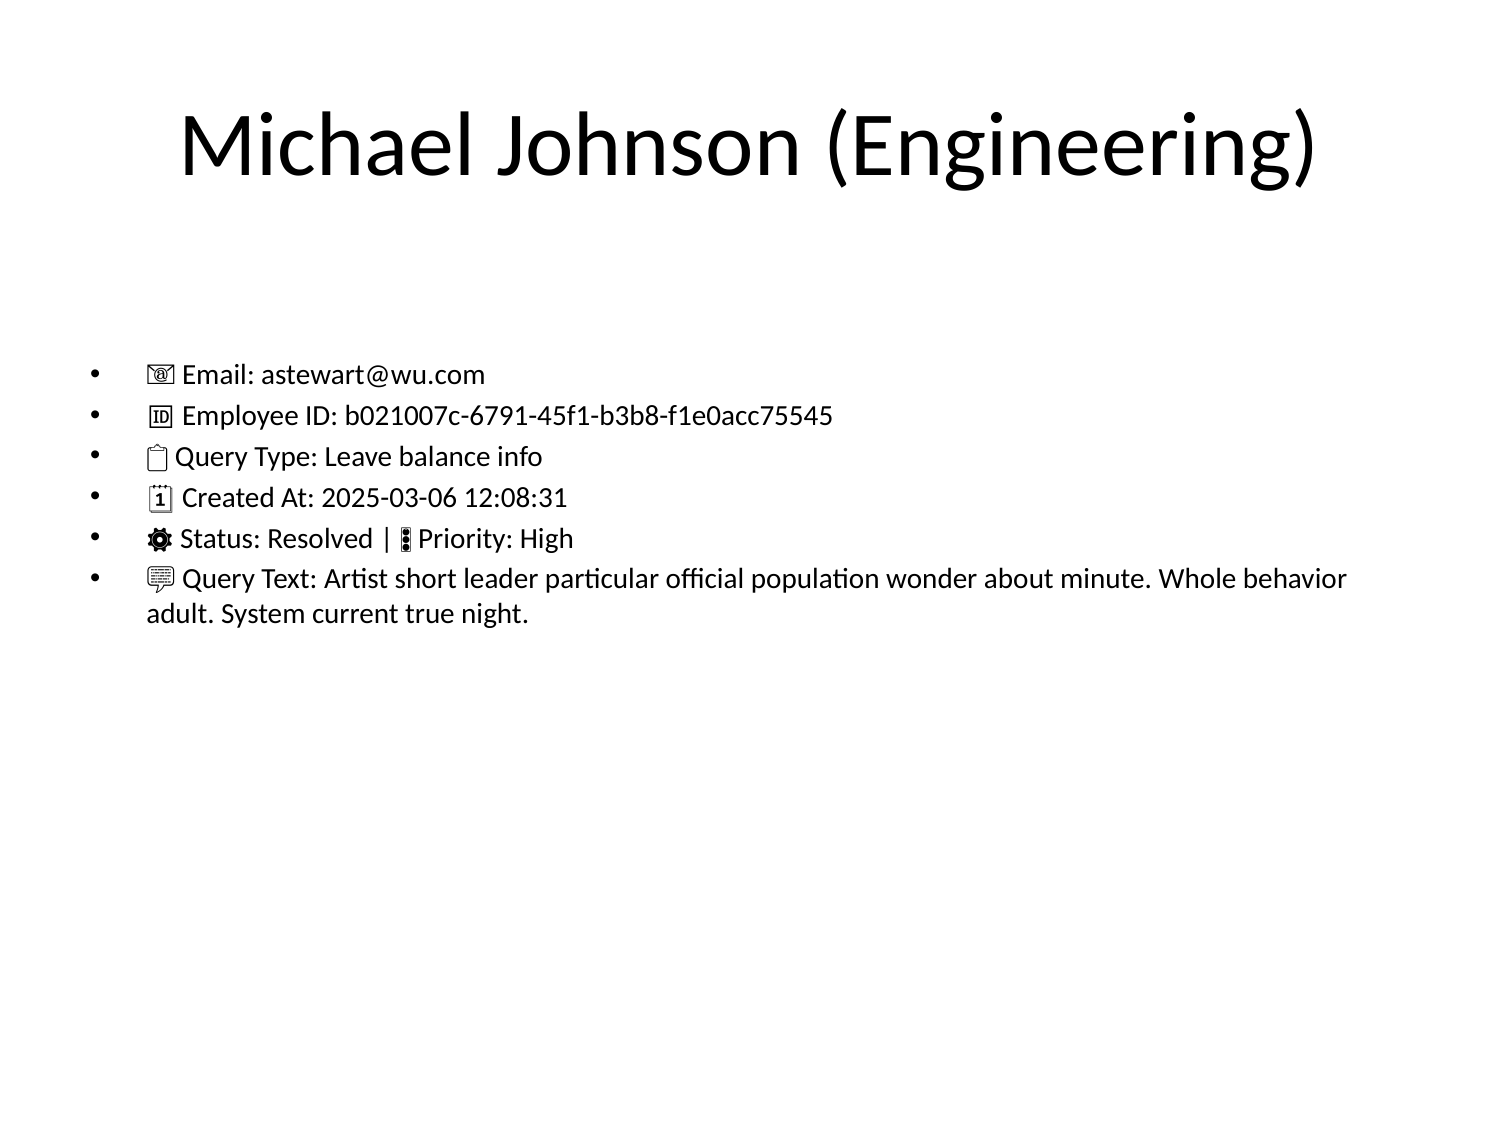

# Michael Johnson (Engineering)

📧 Email: astewart@wu.com
🆔 Employee ID: b021007c-6791-45f1-b3b8-f1e0acc75545
📋 Query Type: Leave balance info
🗓 Created At: 2025-03-06 12:08:31
⚙ Status: Resolved | 🚦 Priority: High
💬 Query Text: Artist short leader particular official population wonder about minute. Whole behavior adult. System current true night.